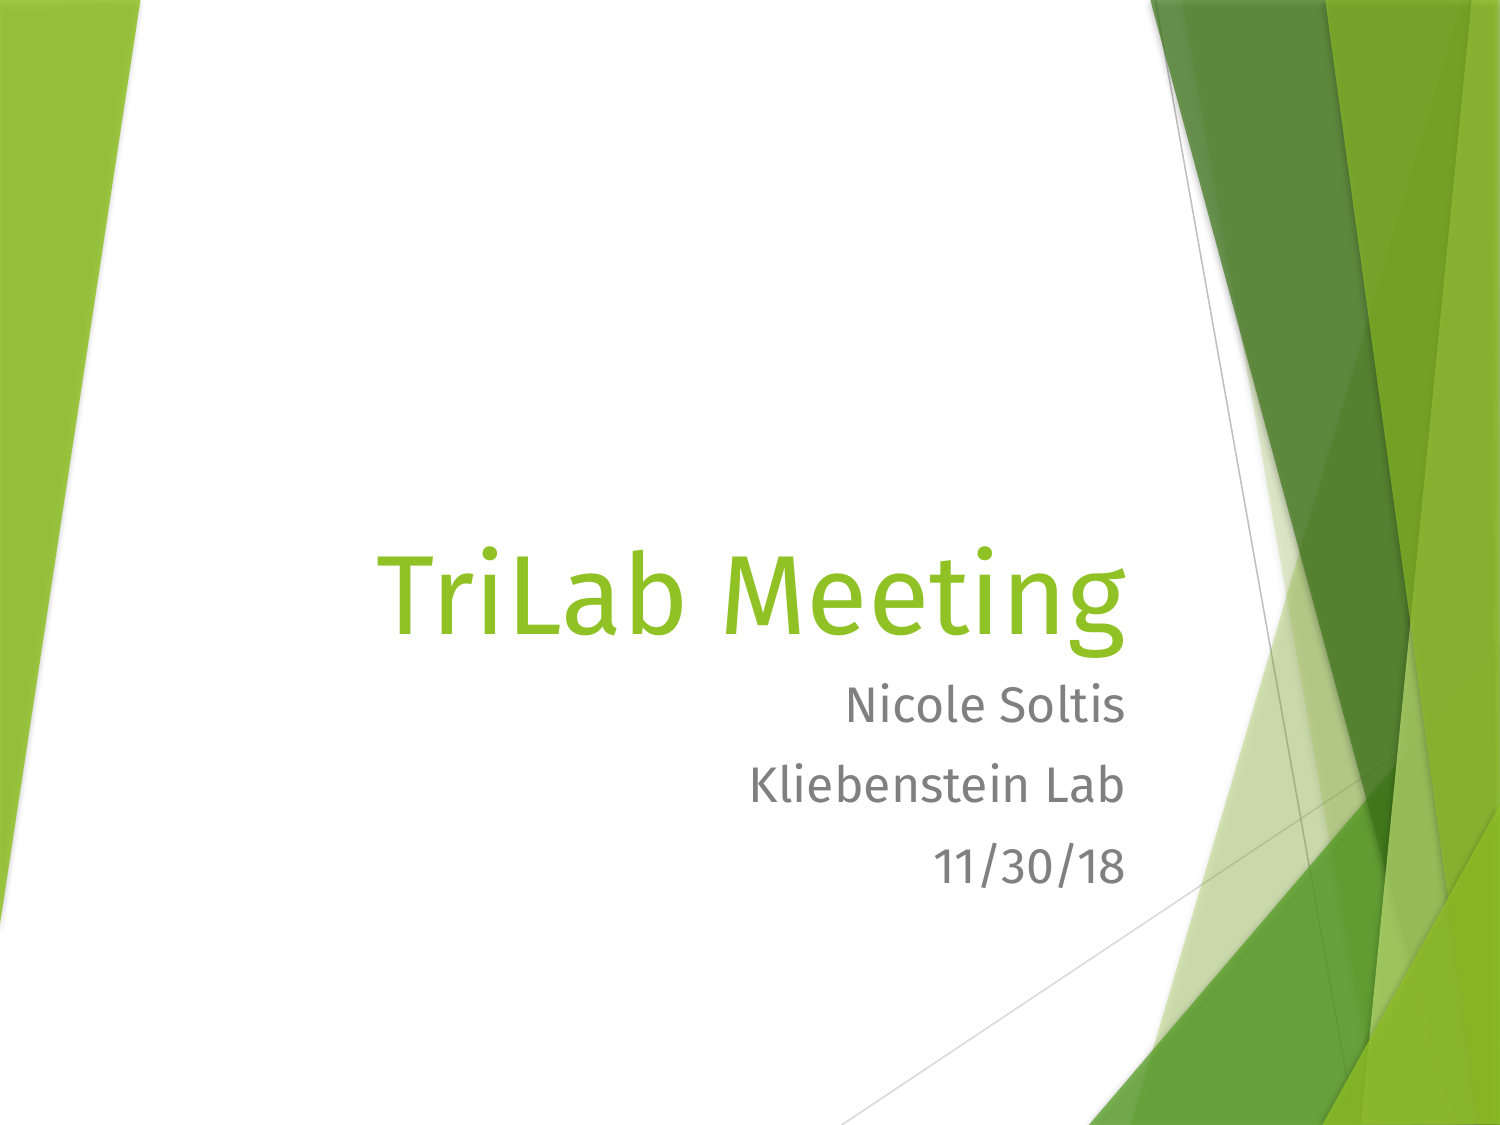

# TriLab Meeting
Nicole Soltis
Kliebenstein Lab
11/30/18